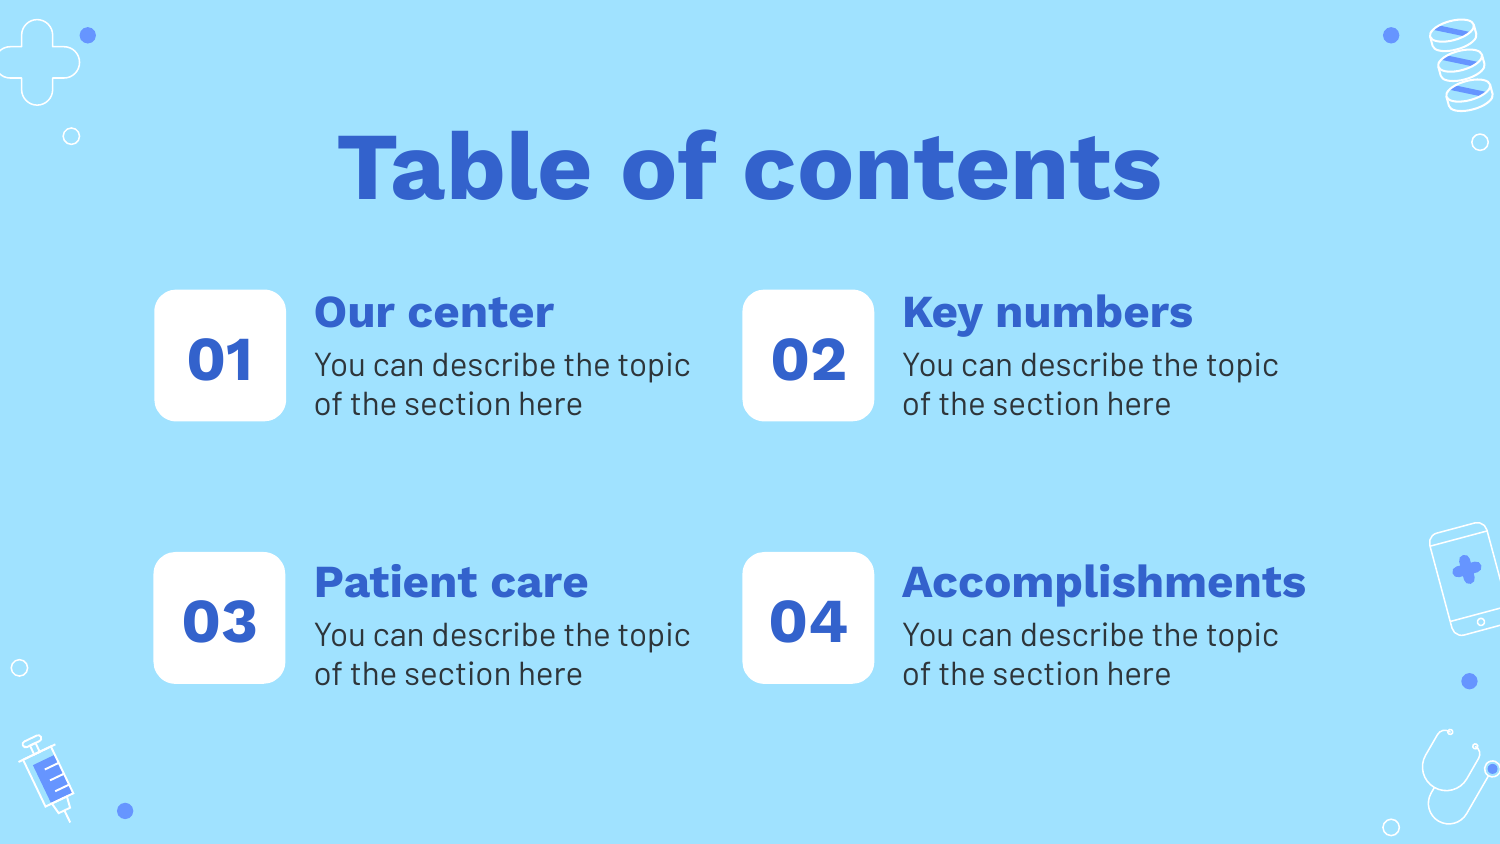

# Table of contents
Our center
Key numbers

01
02
You can describe the topic of the section here
You can describe the topic of the section here

Accomplishments
Patient care
03
04
You can describe the topic of the section here
You can describe the topic of the section here